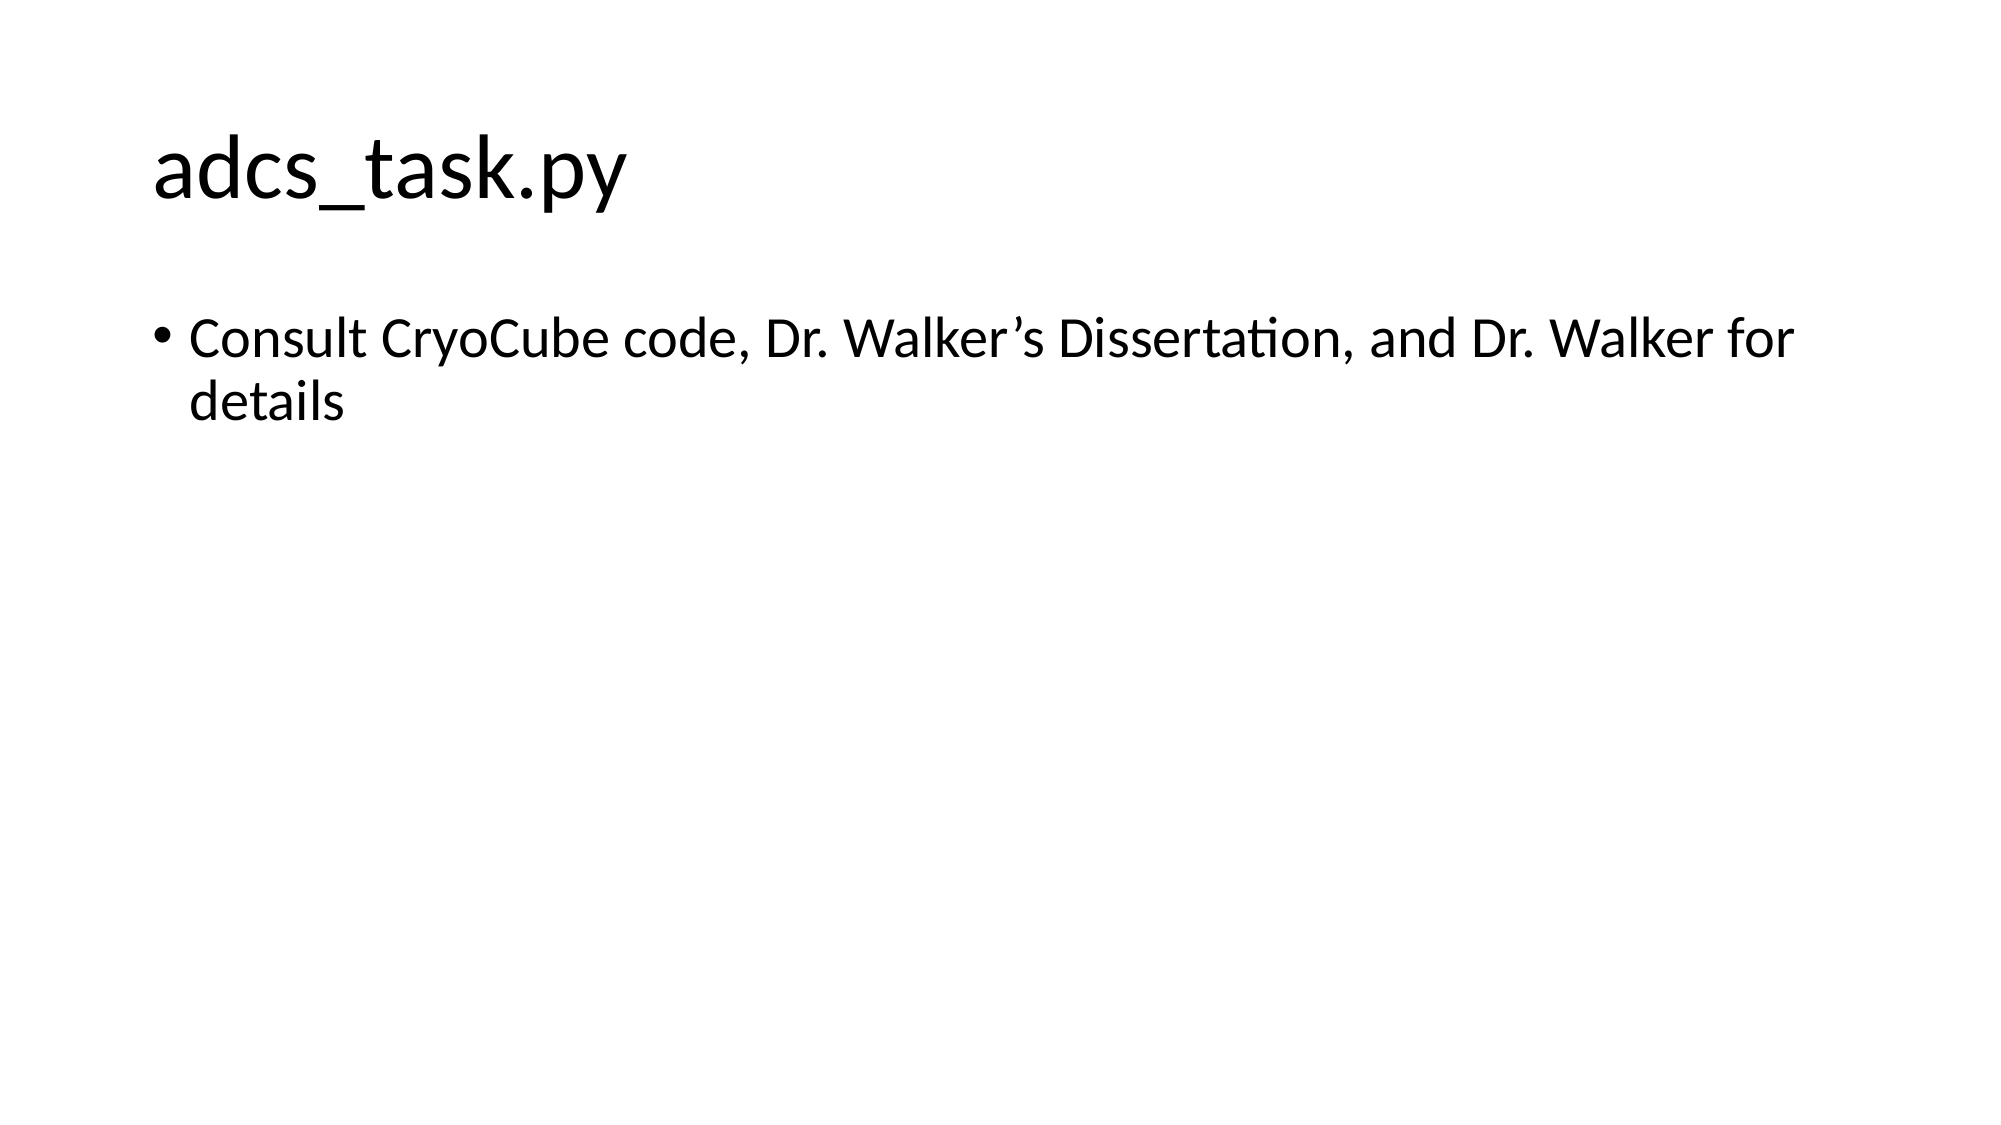

# adcs_task.py
Consult CryoCube code, Dr. Walker’s Dissertation, and Dr. Walker for details